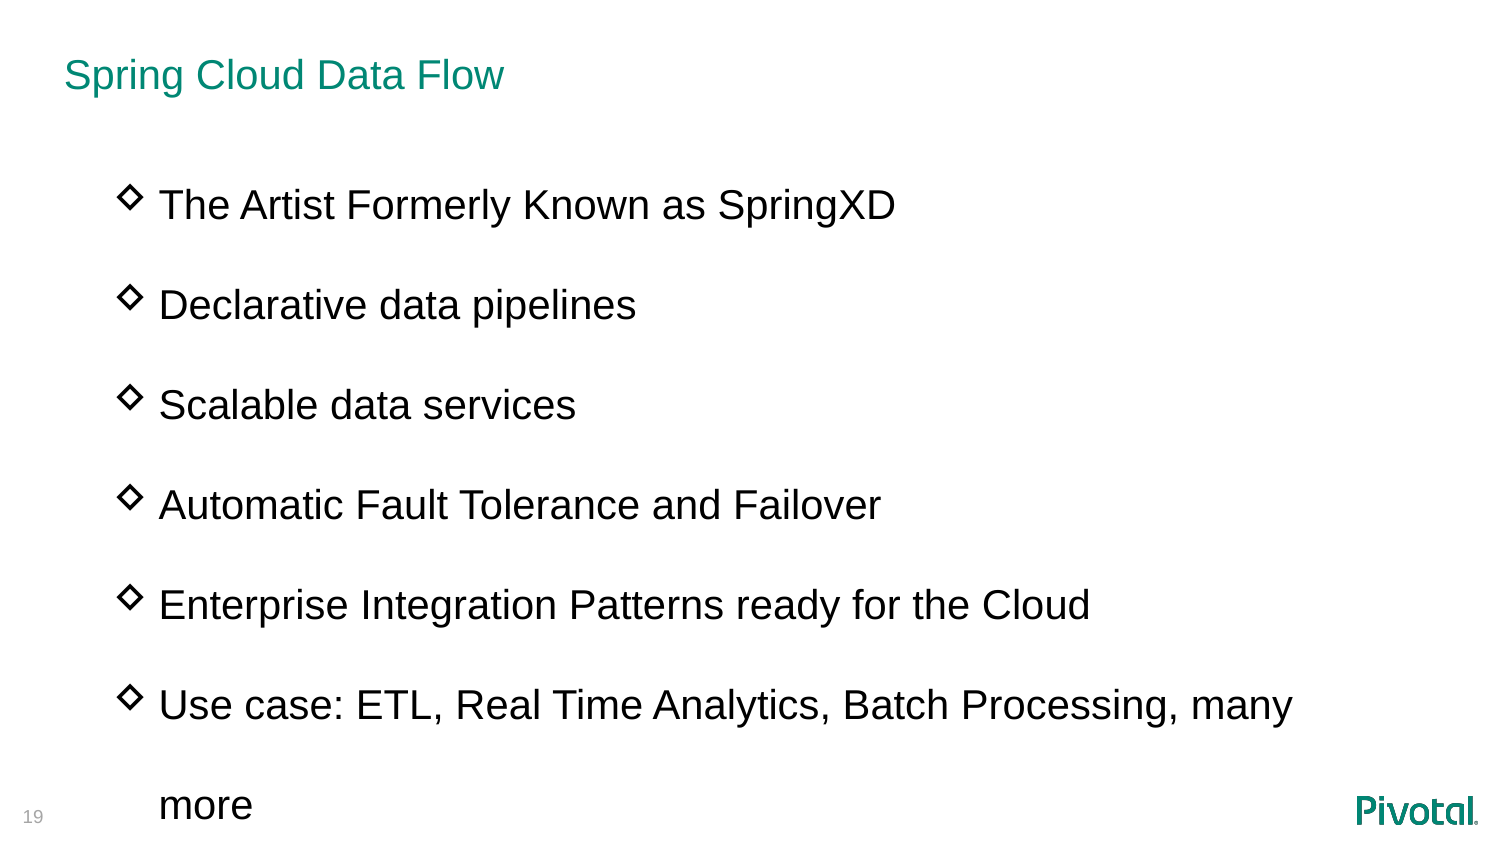

Spring Cloud Data Flow
The Artist Formerly Known as SpringXD
Declarative data pipelines
Scalable data services
Automatic Fault Tolerance and Failover
Enterprise Integration Patterns ready for the Cloud
Use case: ETL, Real Time Analytics, Batch Processing, many more

19